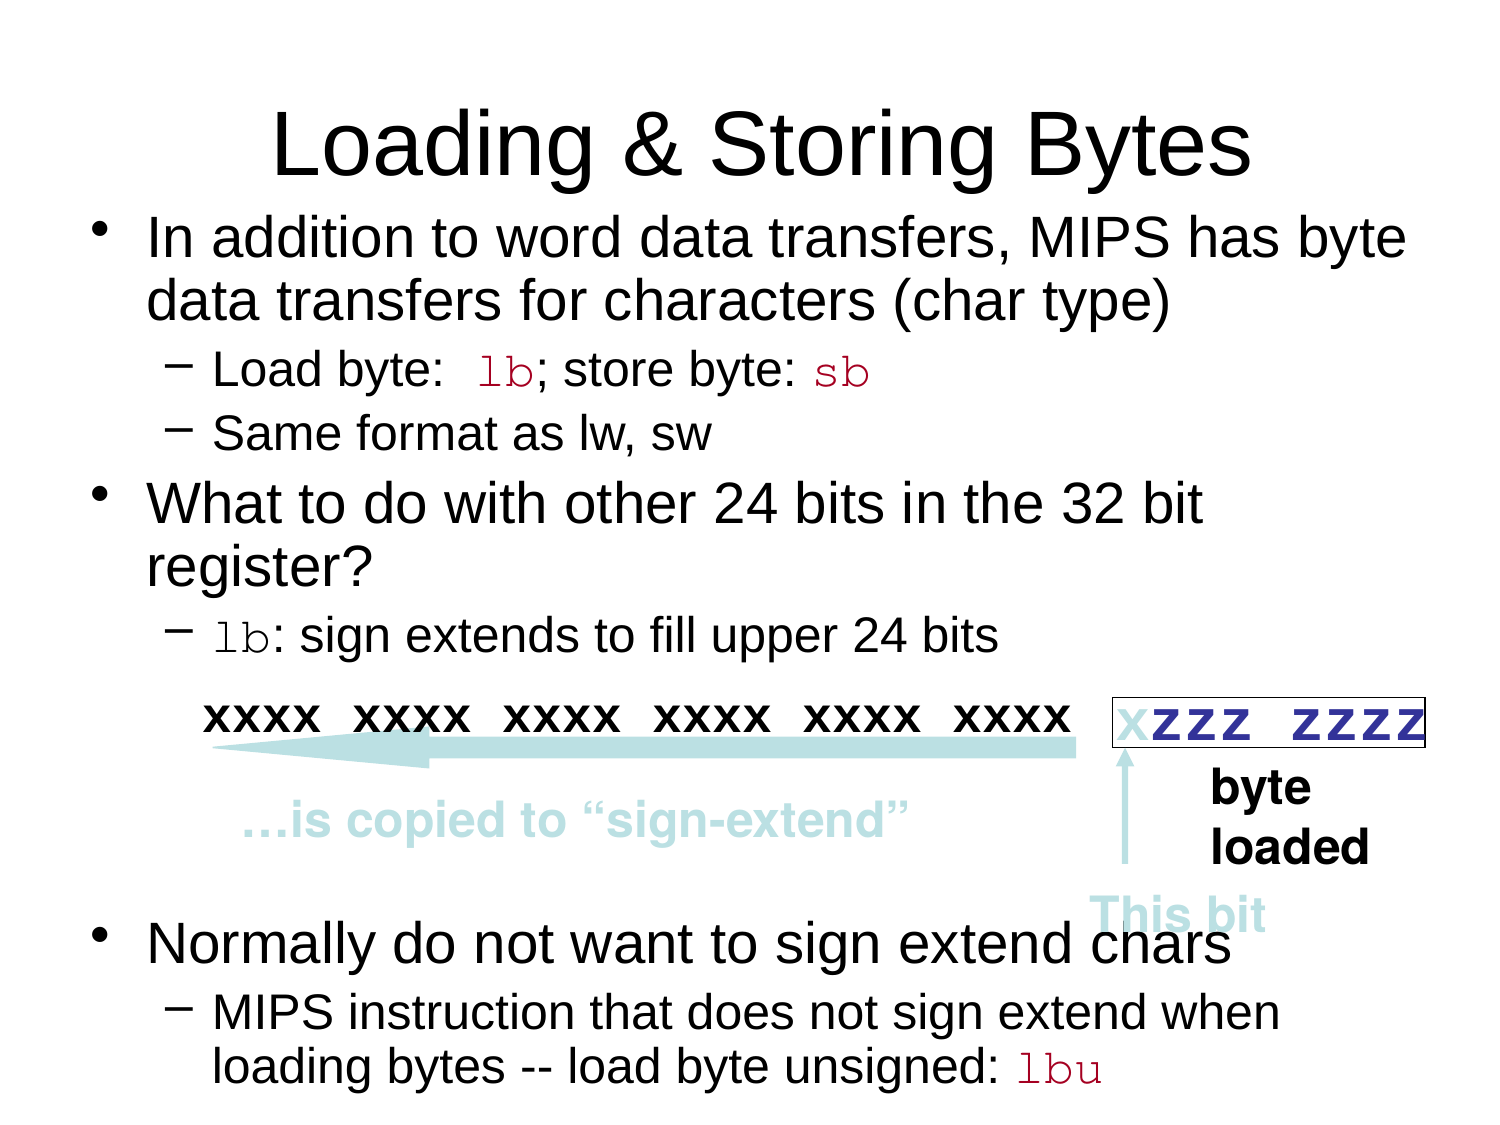

# Loading & Storing Bytes
In addition to word data transfers, MIPS has byte data transfers for characters (char type)
Load byte: lb; store byte: sb
Same format as lw, sw
What to do with other 24 bits in the 32 bit register?
lb: sign extends to fill upper 24 bits

Normally do not want to sign extend chars
MIPS instruction that does not sign extend when loading bytes -- load byte unsigned: lbu
xxxx xxxx xxxx xxxx xxxx xxxx

…is copied to “sign-extend”
x
 zzz zzzz

byte
loaded

This bit